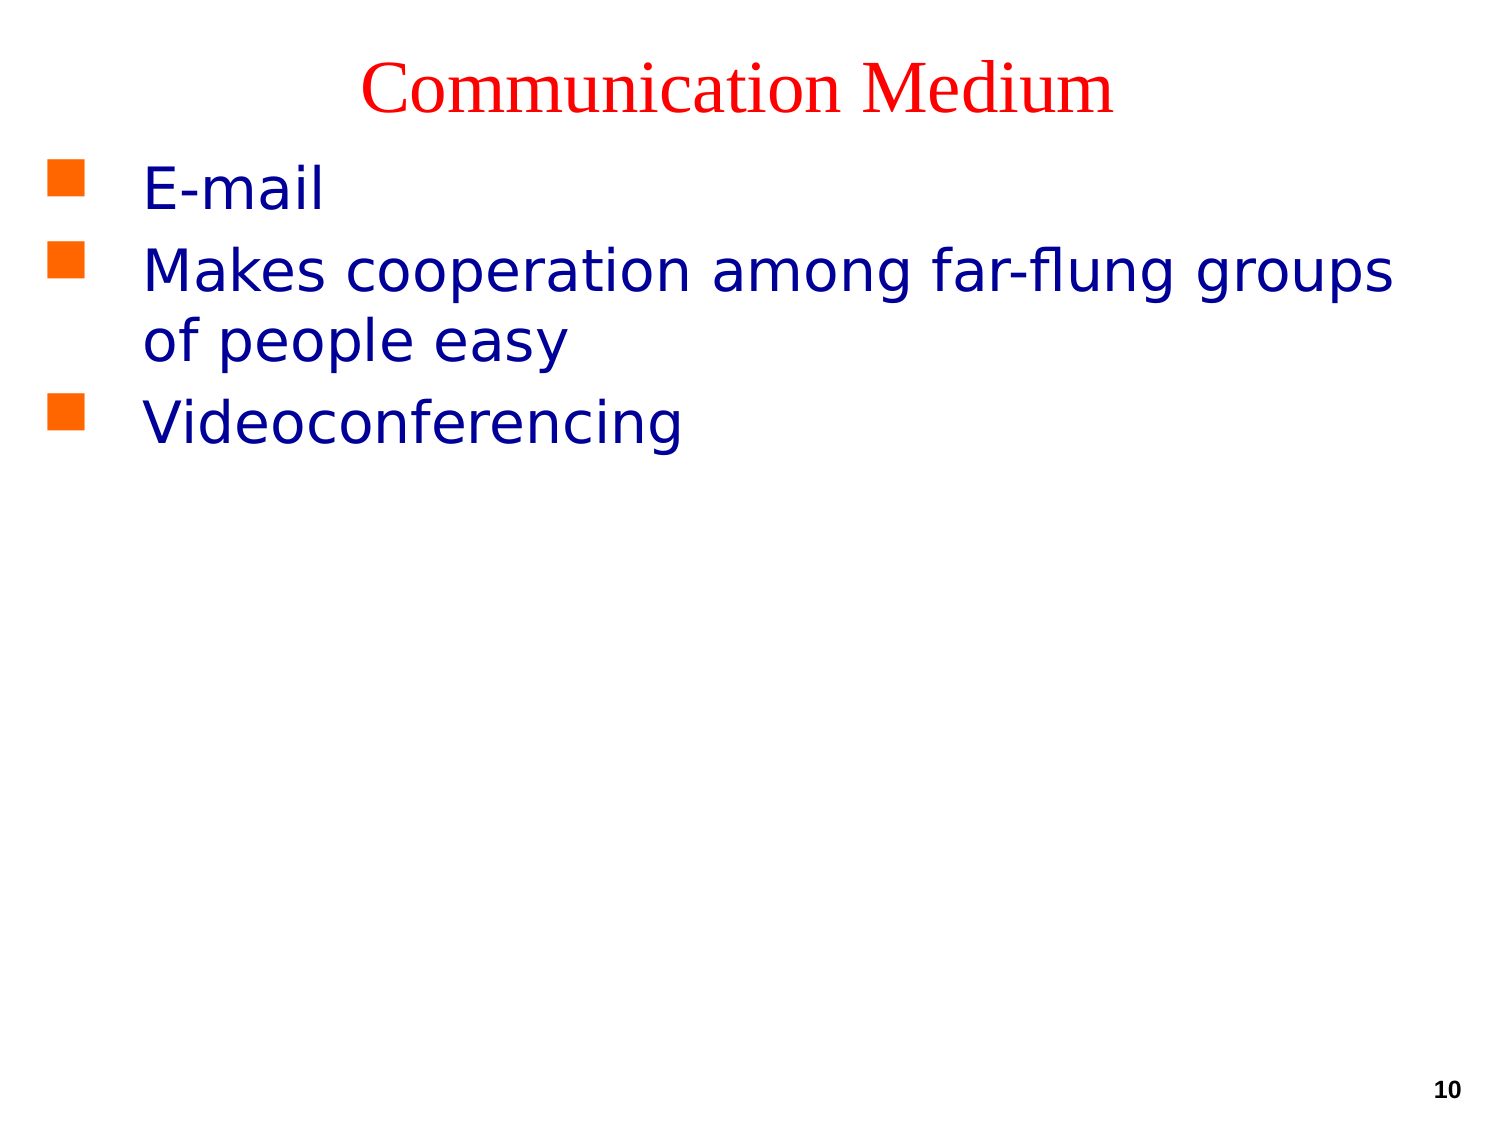

# Communication Medium
E-mail
Makes cooperation among far-flung groups of people easy
Videoconferencing